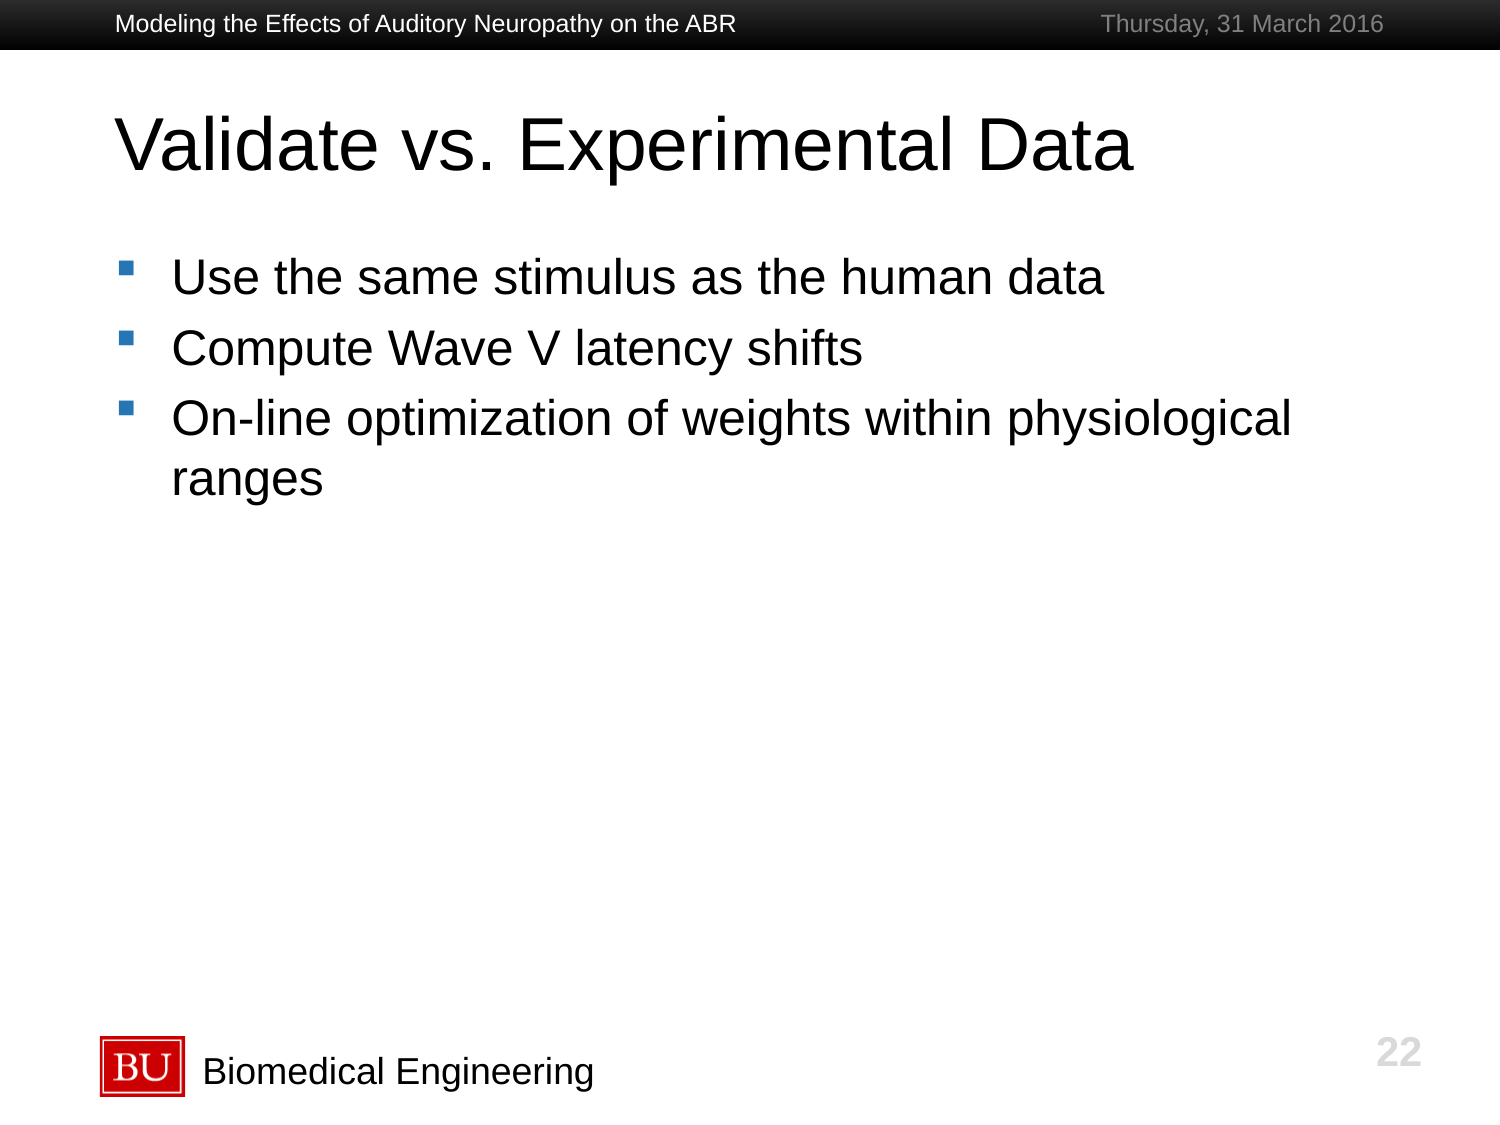

Modeling the Effects of Auditory Neuropathy on the ABR
Thursday, 31 March 2016
# Validate vs. Experimental Data
Use the same stimulus as the human data
Compute Wave V latency shifts
On-line optimization of weights within physiological ranges

22